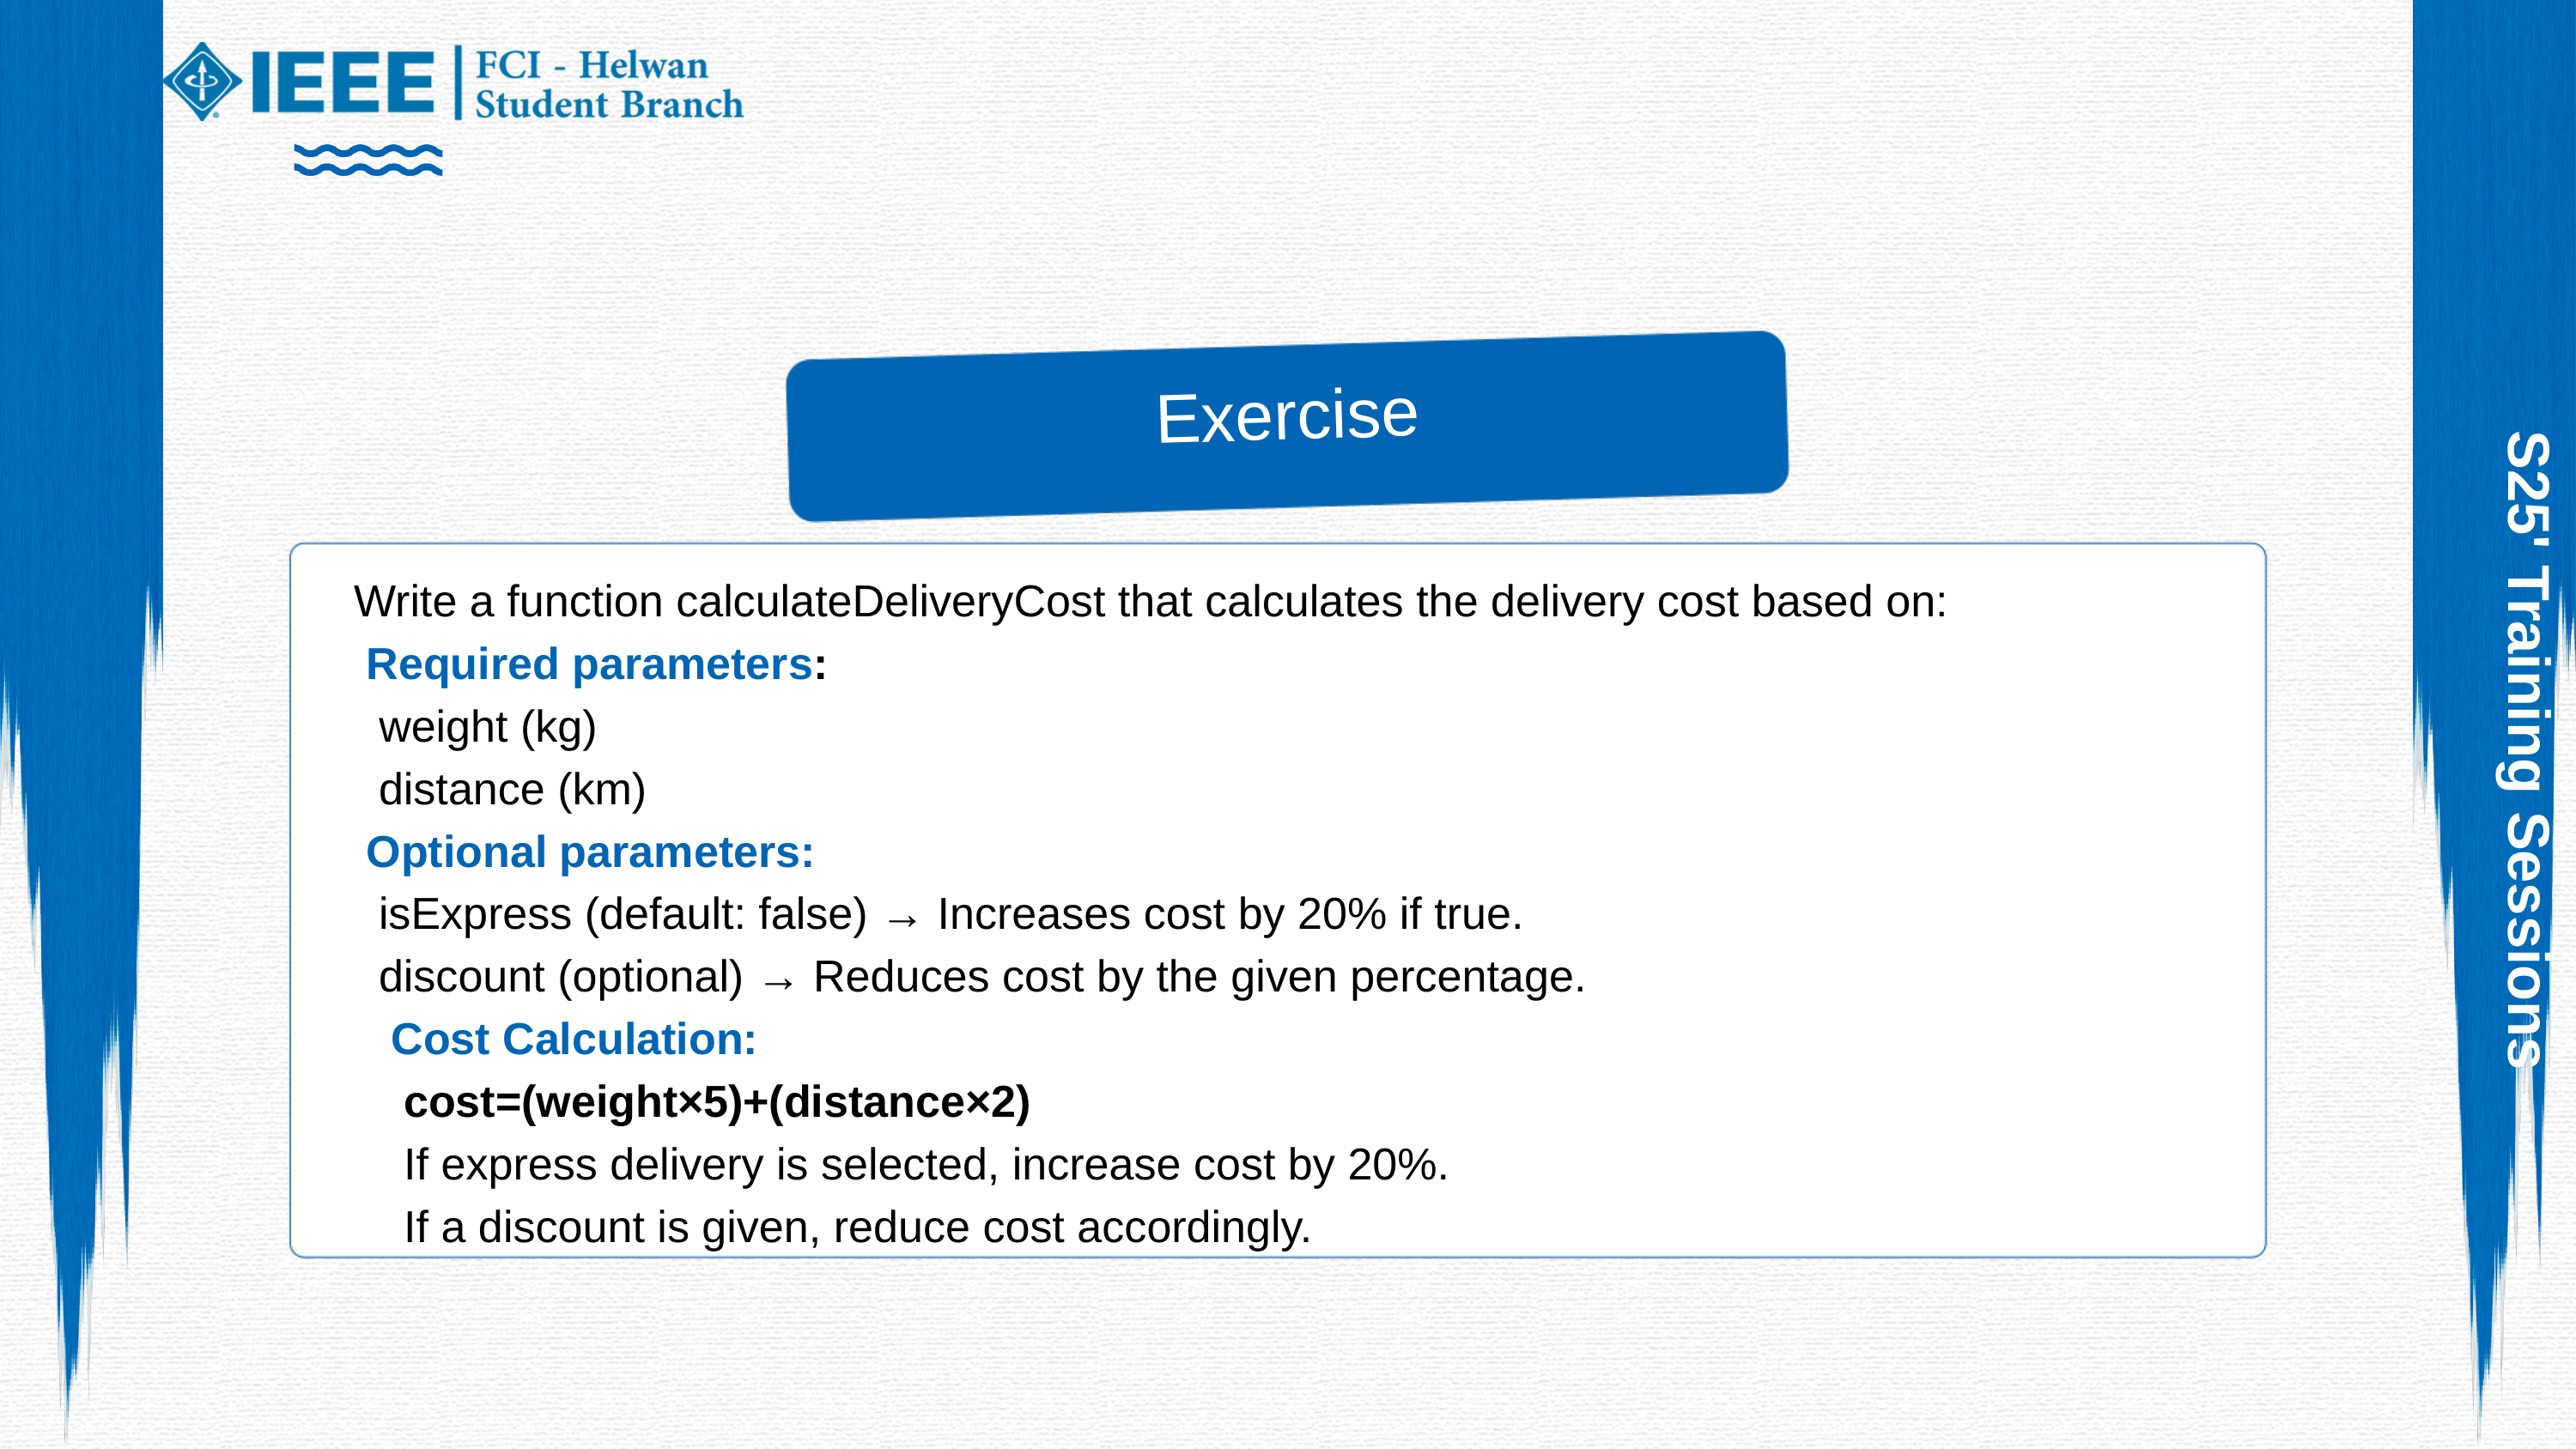

Exercise

Write a function calculateDeliveryCost that calculates the delivery cost based on:
 Required parameters:
  weight (kg)
  distance (km)
 Optional parameters:
  isExpress (default: false) → Increases cost by 20% if true.
  discount (optional) → Reduces cost by the given percentage.
   Cost Calculation:
    cost=(weight×5)+(distance×2)
    If express delivery is selected, increase cost by 20%.
    If a discount is given, reduce cost accordingly.

S25' Training Sessions